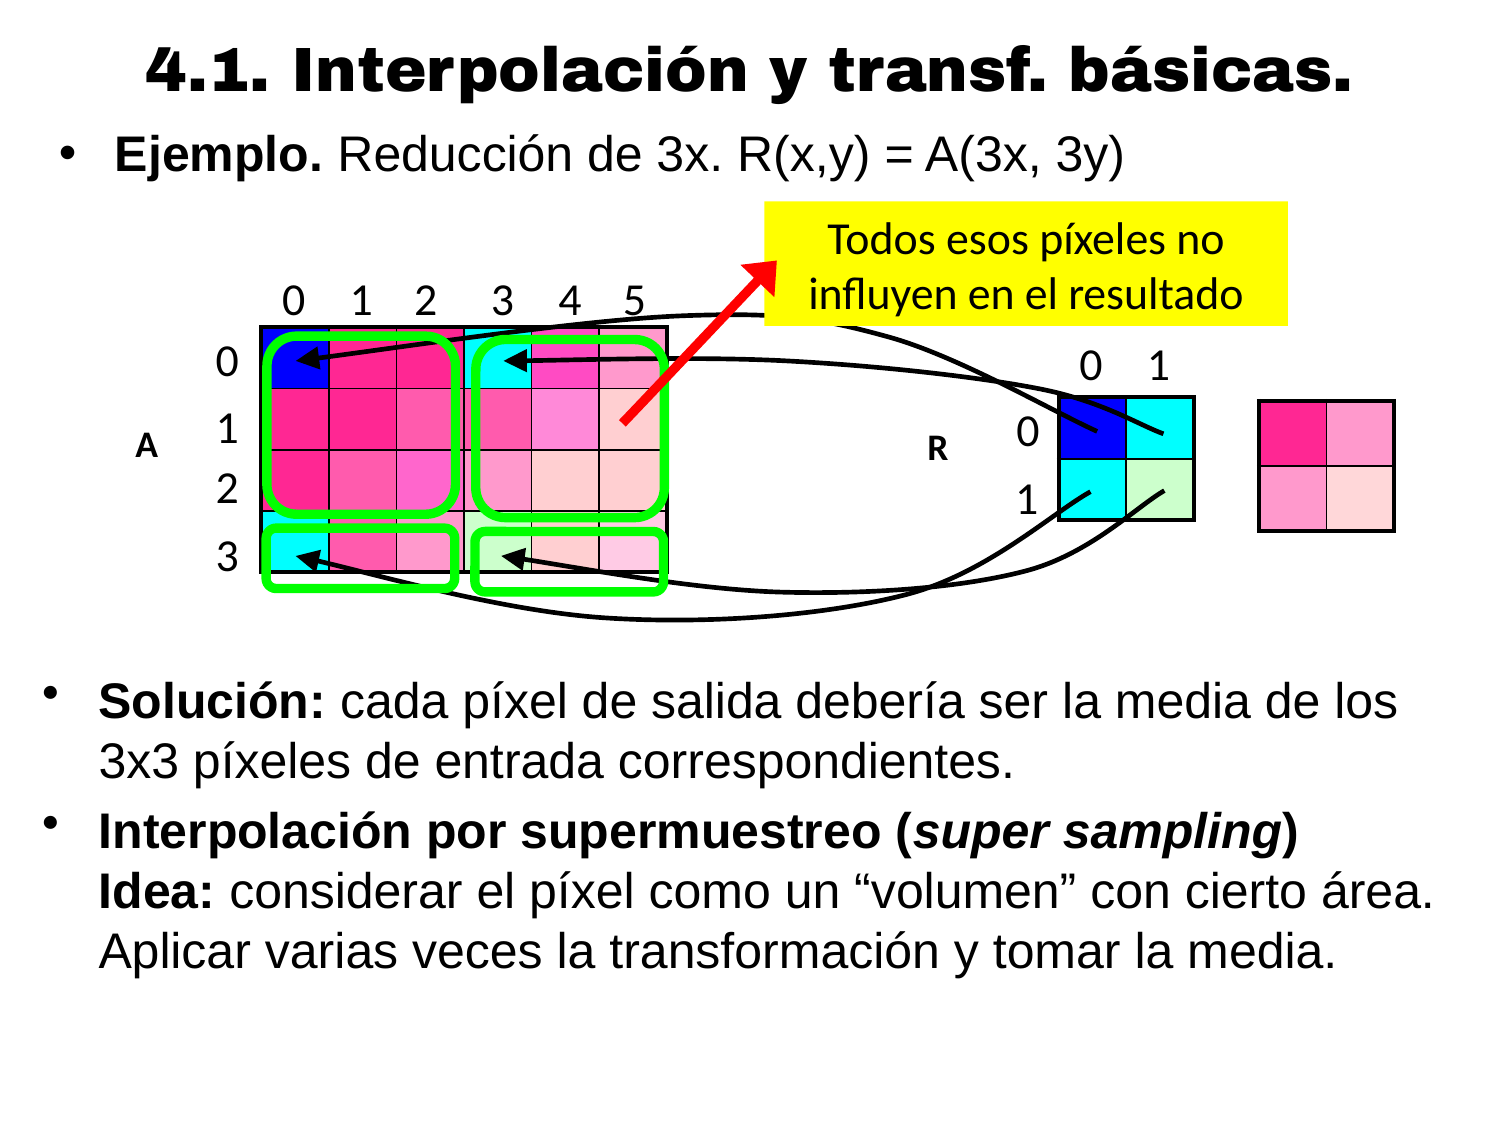

# 4.1. Interpolación y transf. básicas.
Ejemplo. Reducción de 3x. R(x,y) = A(3x, 3y)
Todos esos píxeles no influyen en el resultado

0
1
2
3
4
5

0
|  |  |  |  |  |  |
| --- | --- | --- | --- | --- | --- |
|  |  |  |  |  |  |
|  |  |  |  |  |  |
|  |  |  |  |  |  |
0
1

1
0
|  |  |
| --- | --- |
|  |  |
|  |  |
| --- | --- |
|  |  |
A
R
2
1

3

Solución: cada píxel de salida debería ser la media de los 3x3 píxeles de entrada correspondientes.
Interpolación por supermuestreo (super sampling)
Idea: considerar el píxel como un “volumen” con cierto área. Aplicar varias veces la transformación y tomar la media.